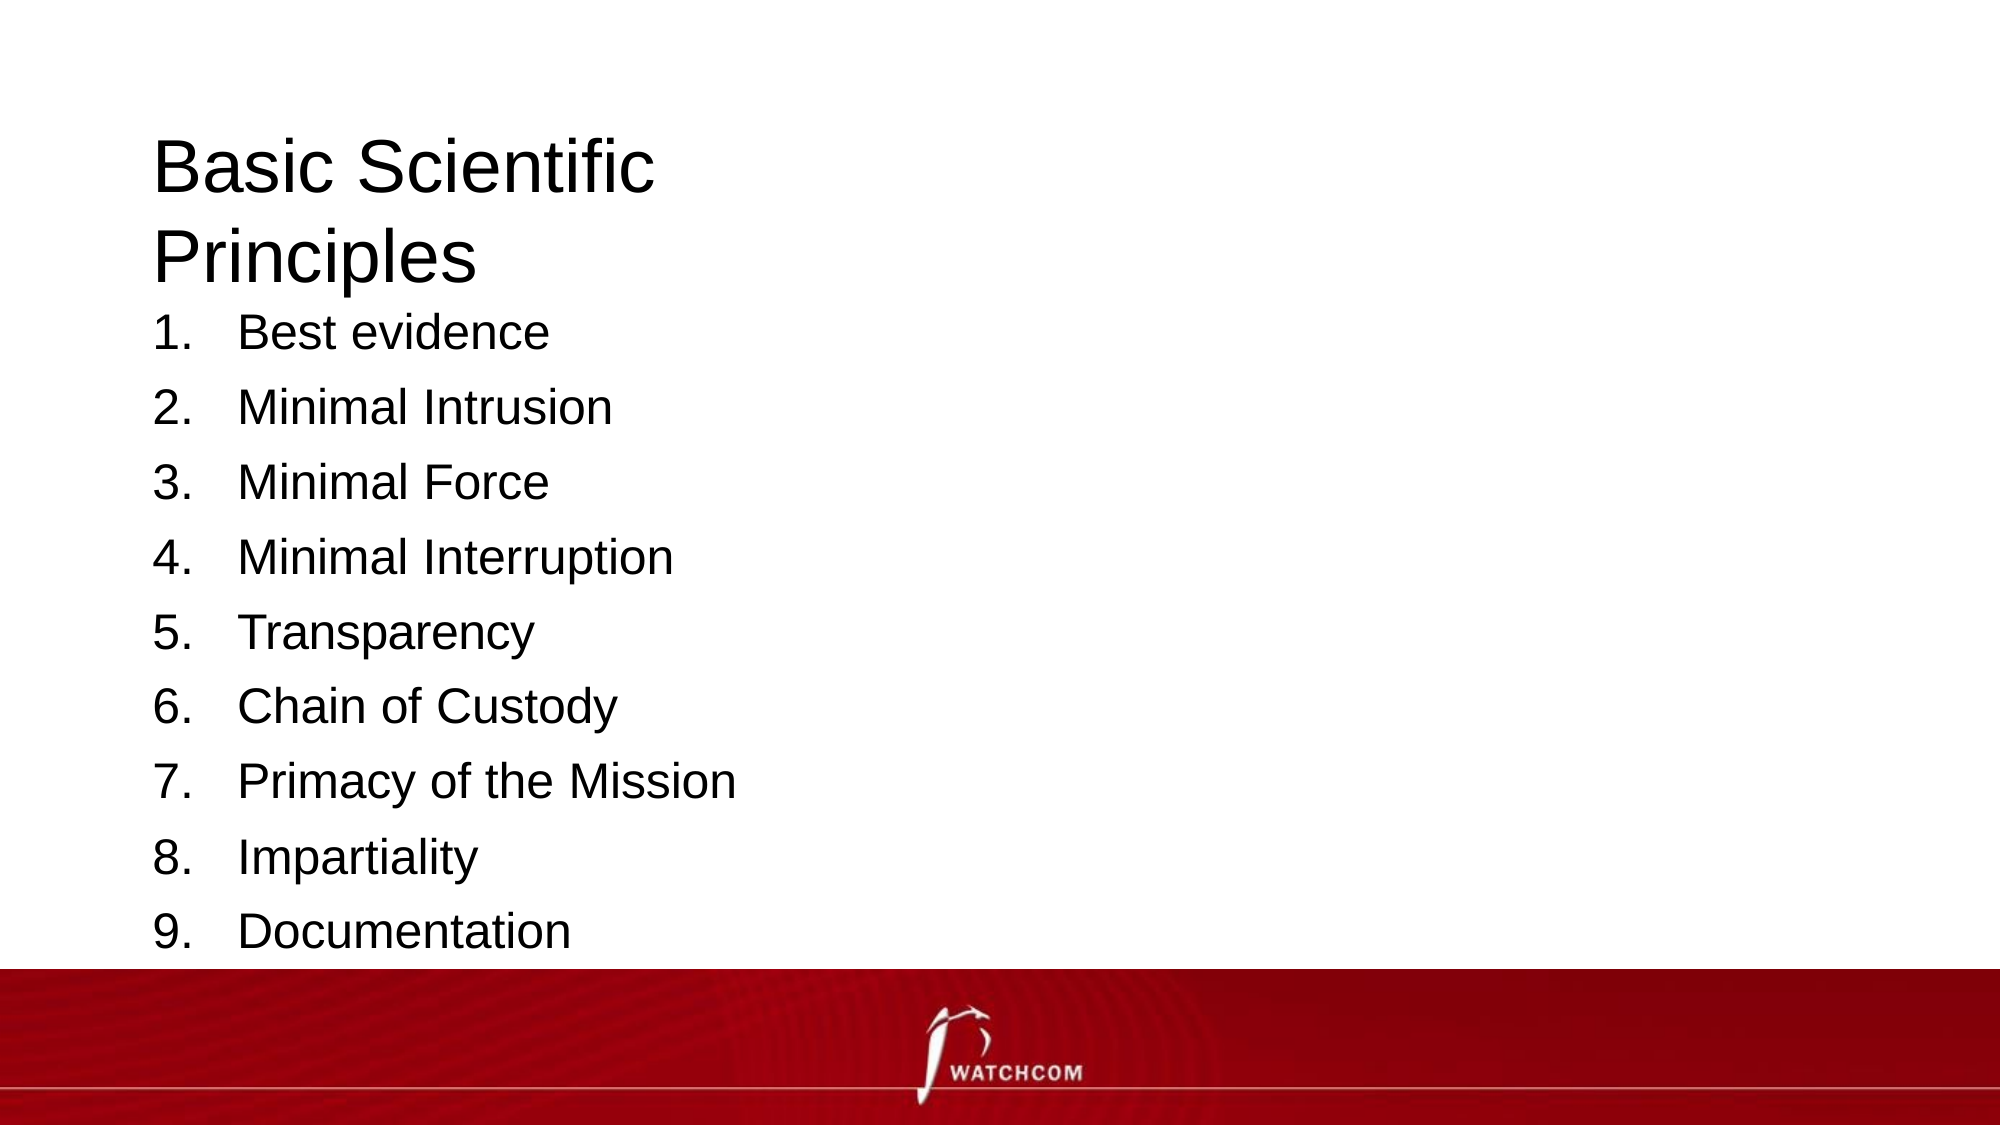

# Basic Scientific Principles
Best evidence
Minimal Intrusion
Minimal Force
Minimal Interruption
Transparency
Chain of Custody
Primacy of the Mission
Impartiality
Documentation